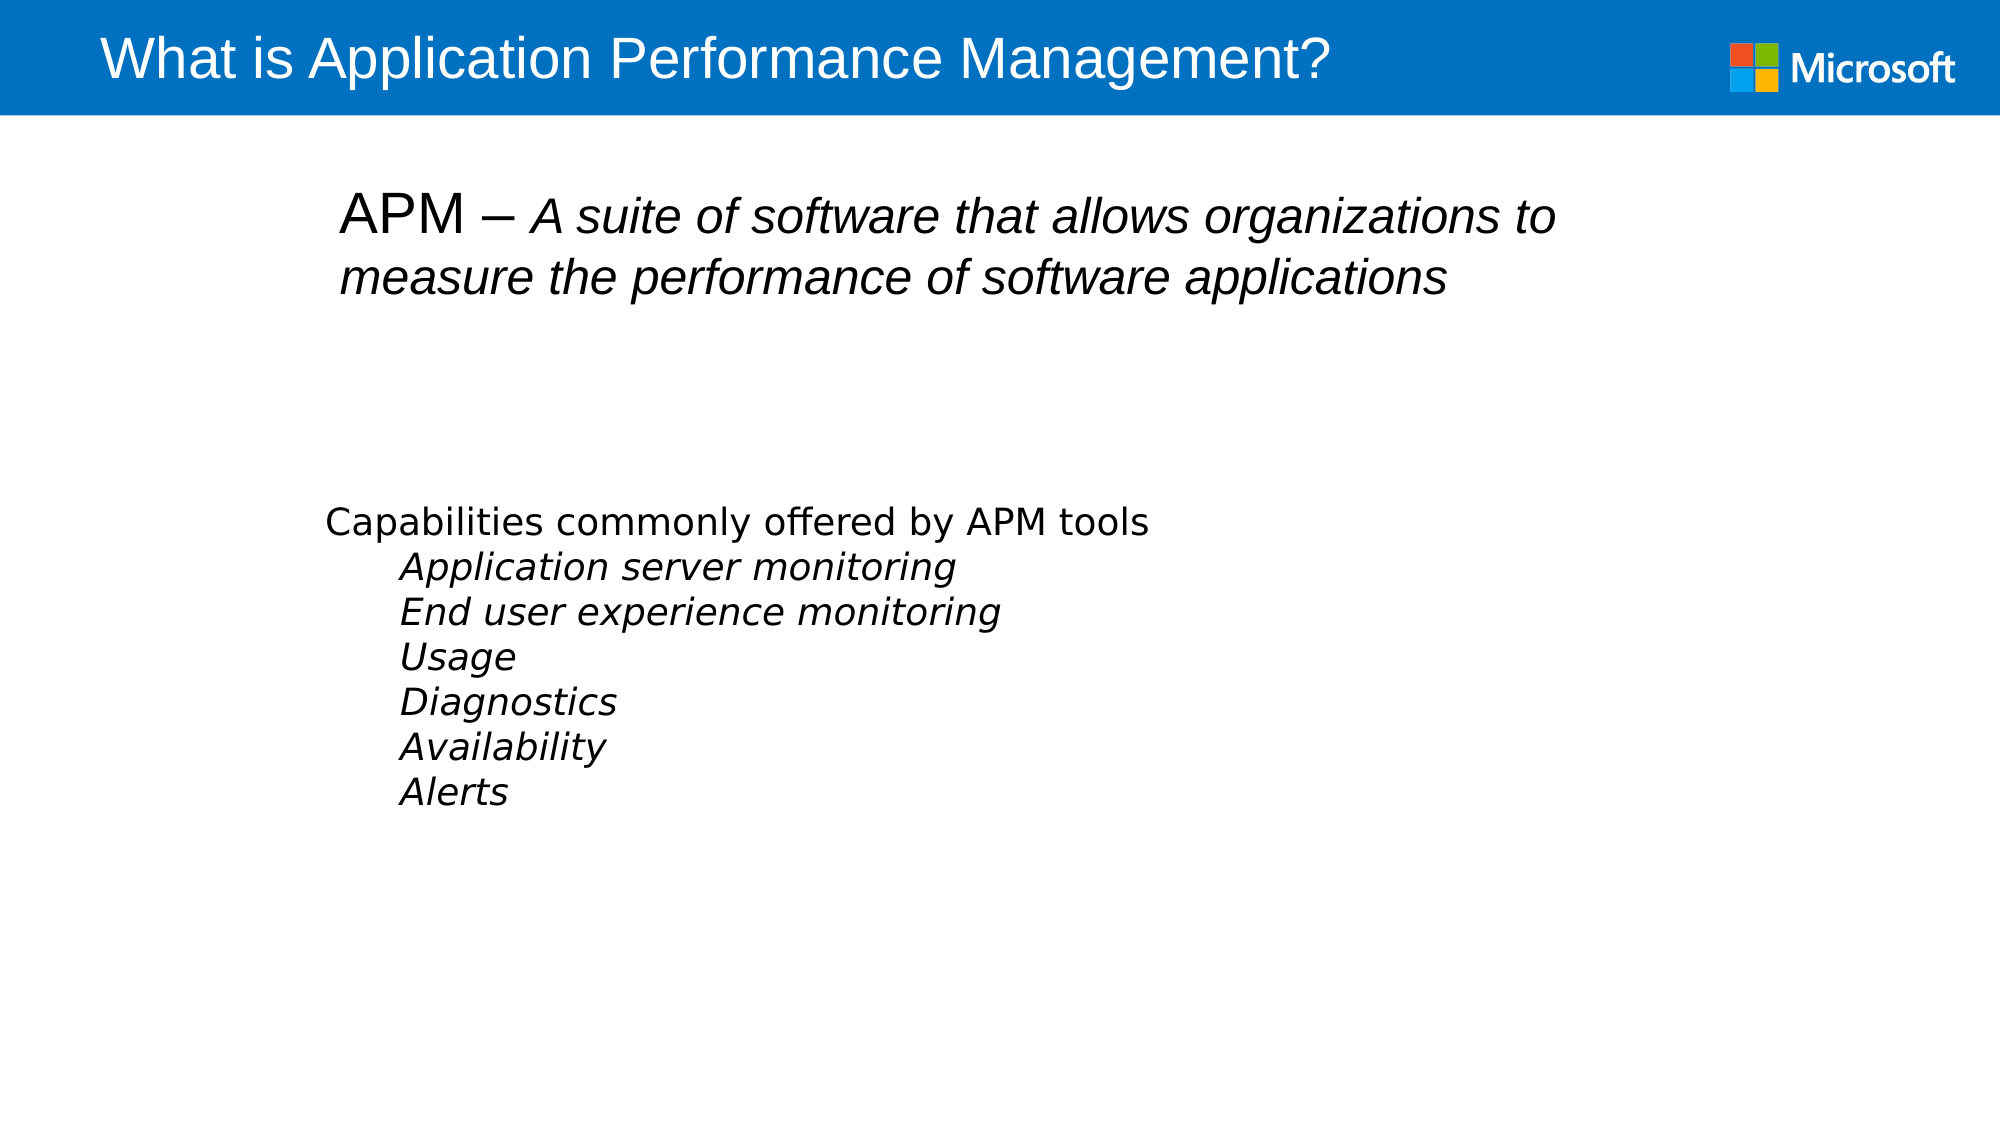

# What is Application Performance Management?
APM – A suite of software that allows organizations to measure the performance of software applications
Capabilities commonly offered by APM tools
Application server monitoring
End user experience monitoring
Usage
Diagnostics
Availability
Alerts